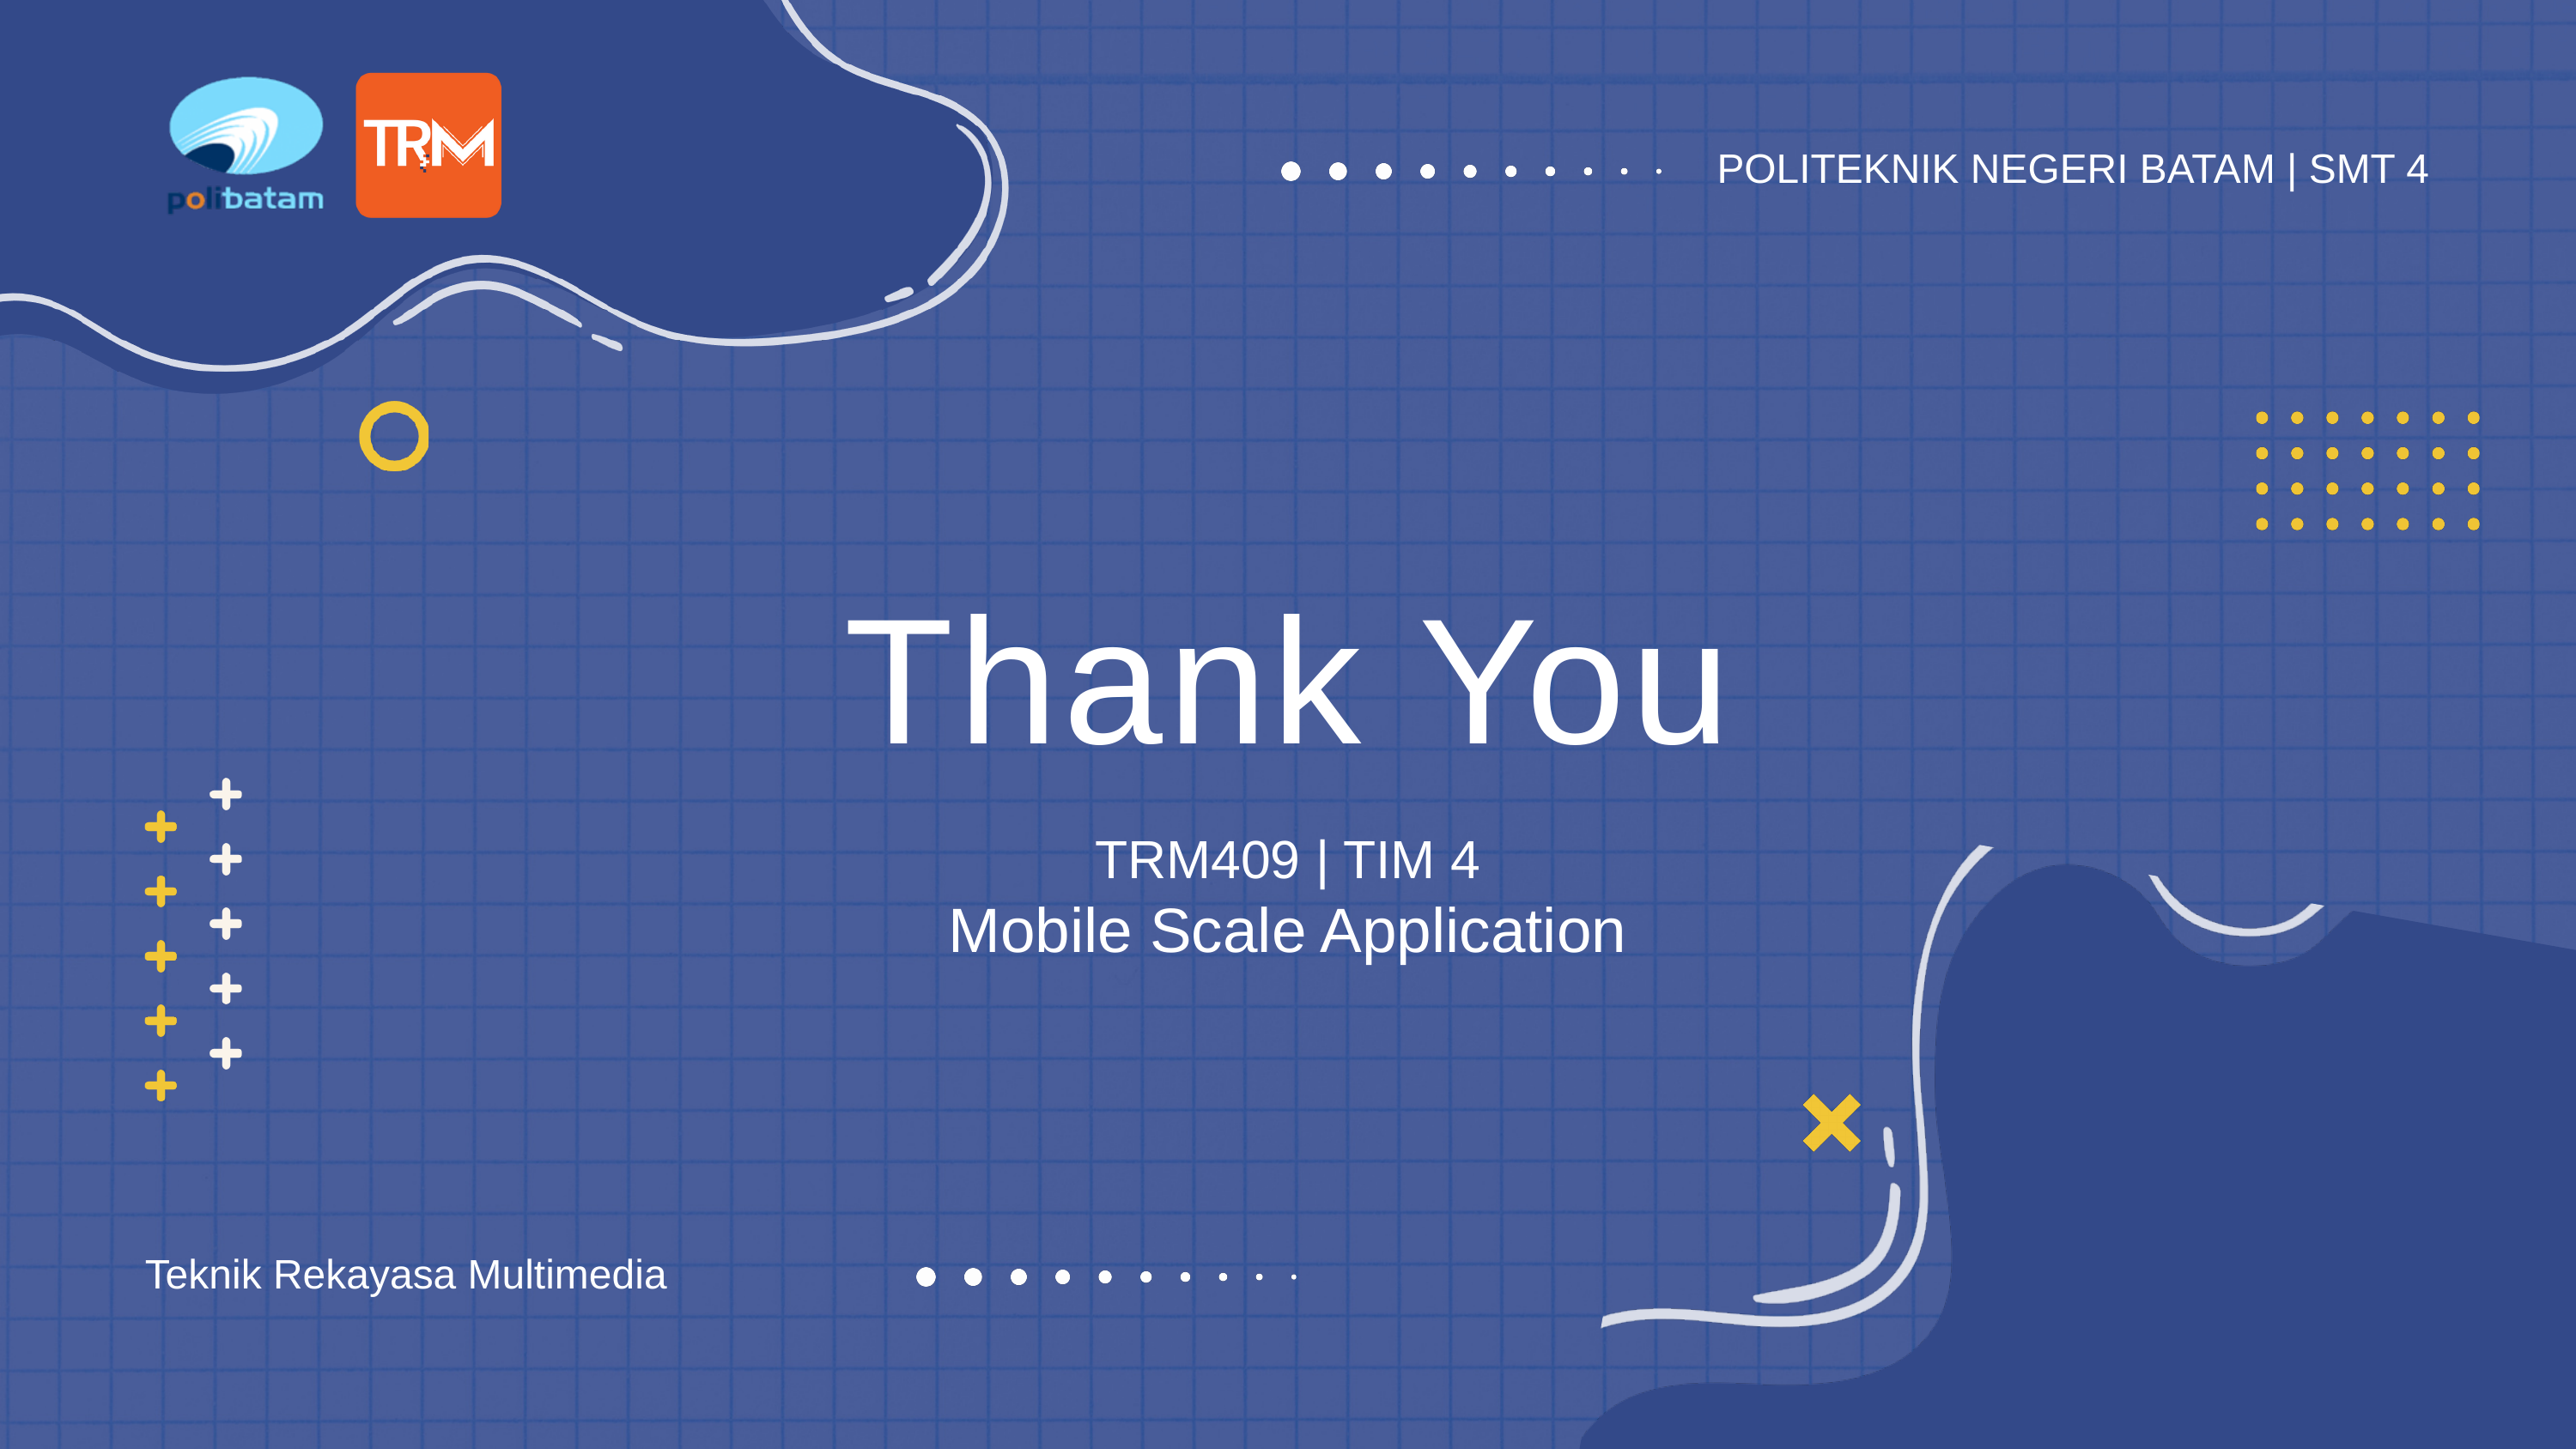

POLITEKNIK NEGERI BATAM | SMT 4

Thank You

TRM409 | TIM 4
Mobile Scale Application

Teknik Rekayasa Multimedia